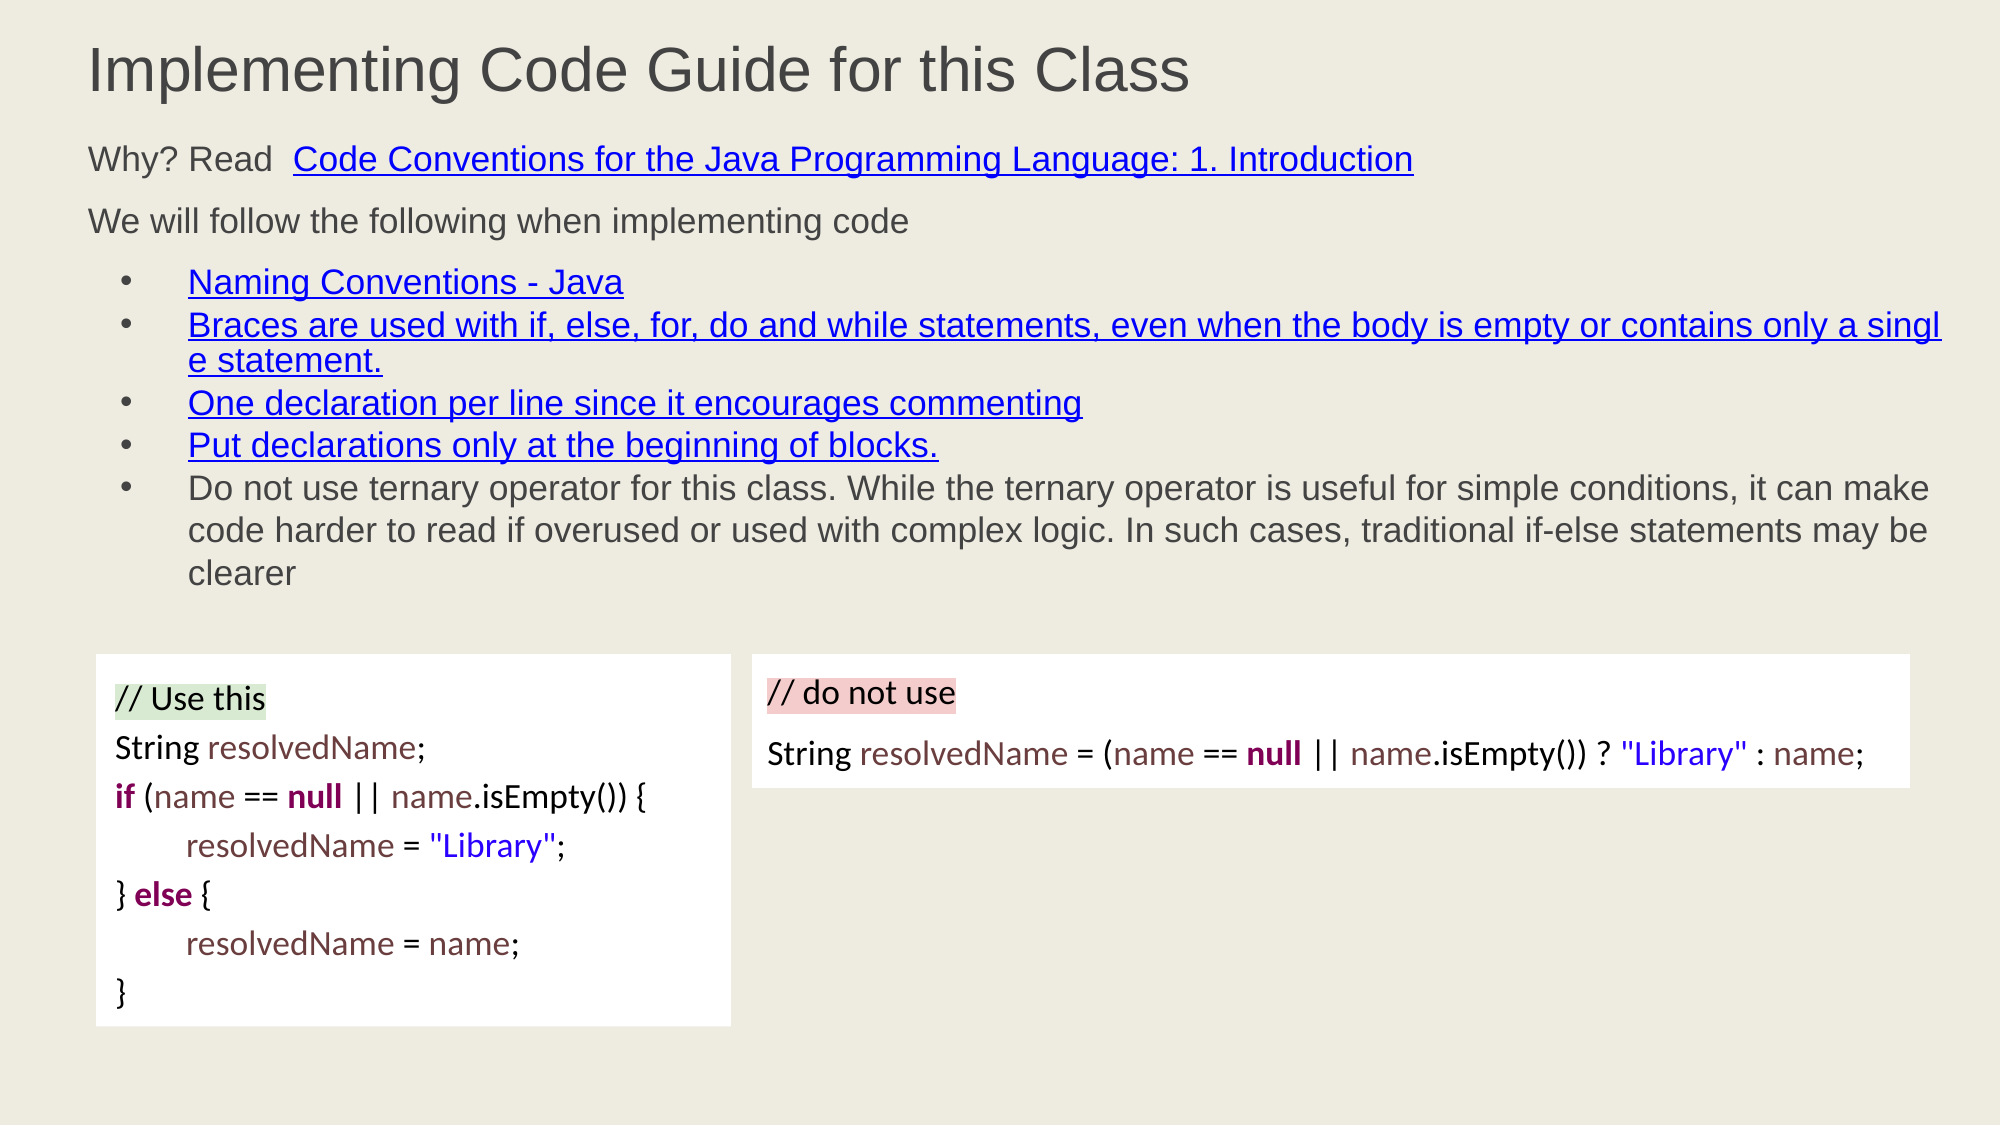

# Implementing Code Guide for this Class
Why? Read  Code Conventions for the Java Programming Language: 1. Introduction
We will follow the following when implementing code
Naming Conventions - Java
Braces are used with if, else, for, do and while statements, even when the body is empty or contains only a single statement.
One declaration per line since it encourages commenting
Put declarations only at the beginning of blocks.
Do not use ternary operator for this class. While the ternary operator is useful for simple conditions, it can make code harder to read if overused or used with complex logic. In such cases, traditional if-else statements may be clearer
// Use this
String resolvedName;
if (name == null || name.isEmpty()) {
resolvedName = "Library";
} else {
resolvedName = name;
}
// do not use
String resolvedName = (name == null || name.isEmpty()) ? "Library" : name;